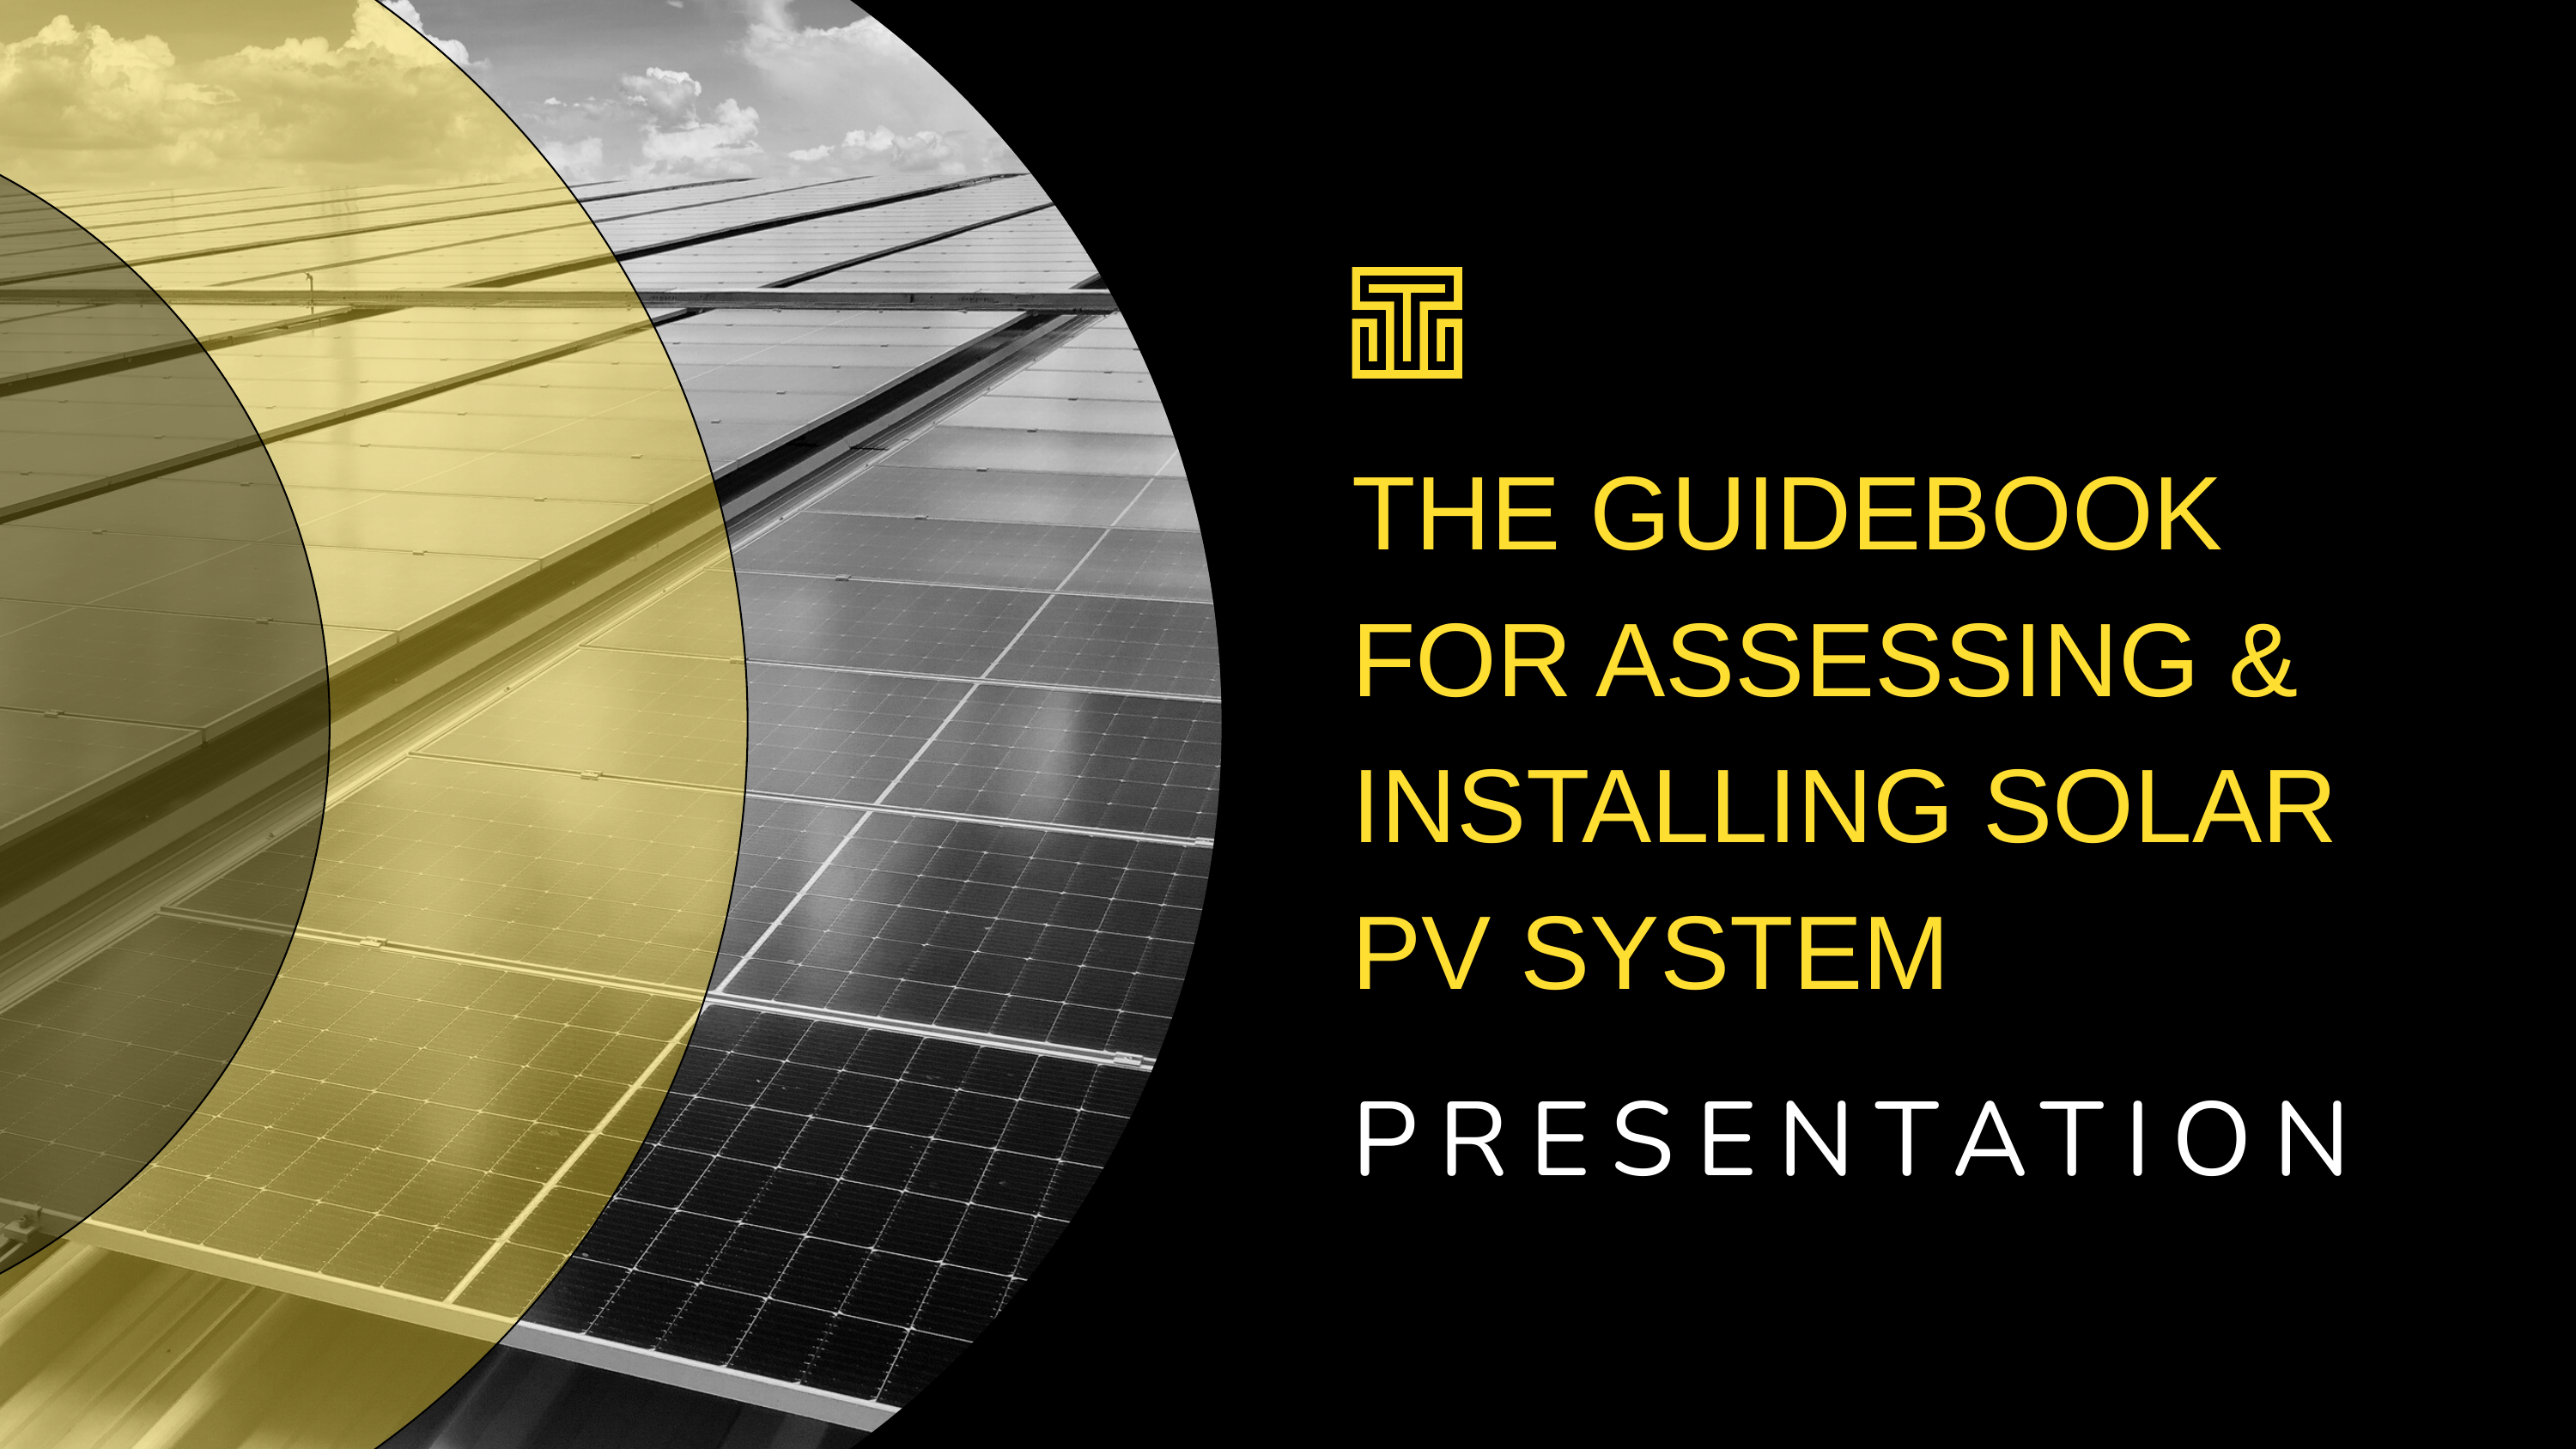

THE GUIDEBOOK FOR ASSESSING & INSTALLING SOLAR PV SYSTEM
PRESENTATION